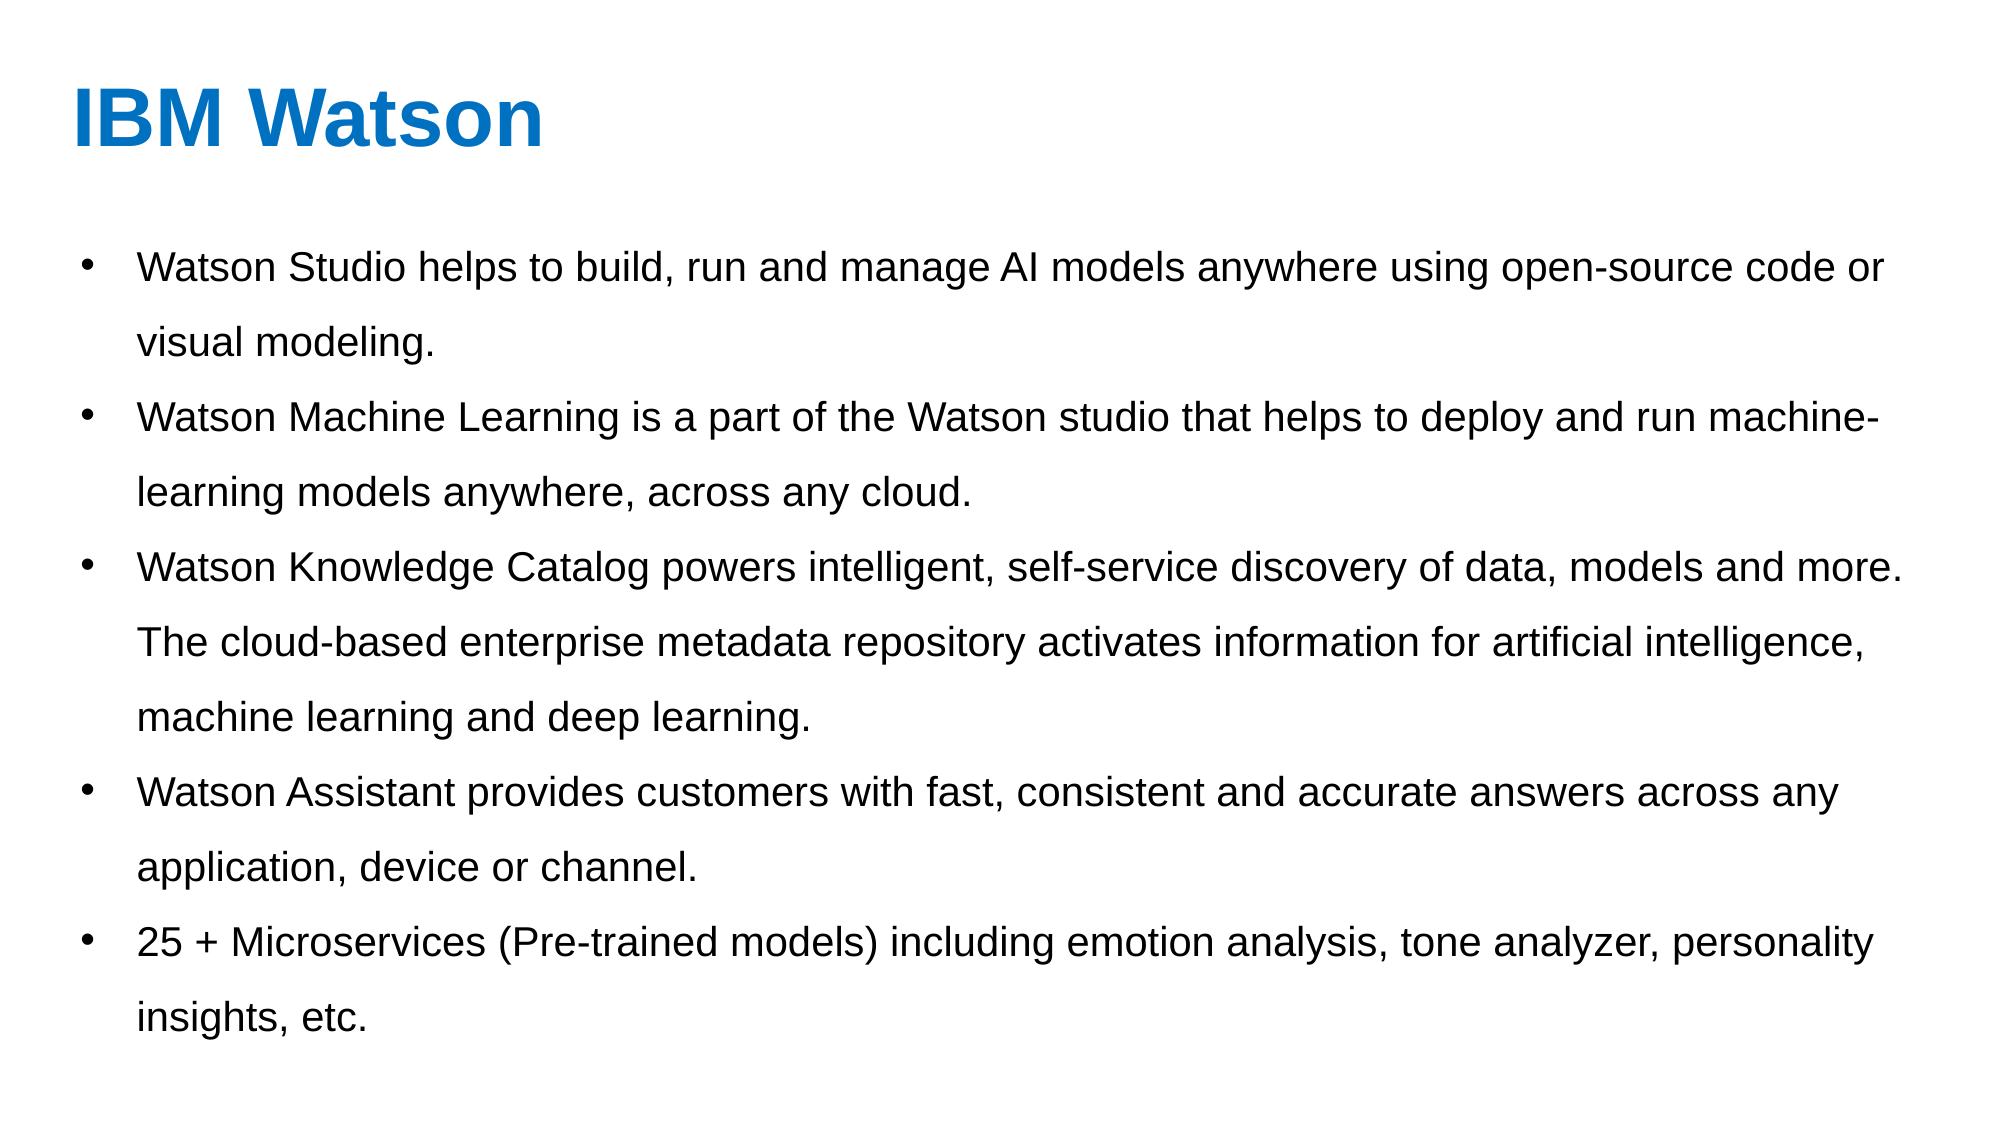

IBM Watson
Watson Studio helps to build, run and manage AI models anywhere using open-source code or visual modeling.
Watson Machine Learning is a part of the Watson studio that helps to deploy and run machine-learning models anywhere, across any cloud.
Watson Knowledge Catalog powers intelligent, self-service discovery of data, models and more. The cloud-based enterprise metadata repository activates information for artificial intelligence, machine learning and deep learning.
Watson Assistant provides customers with fast, consistent and accurate answers across any application, device or channel.
25 + Microservices (Pre-trained models) including emotion analysis, tone analyzer, personality insights, etc.